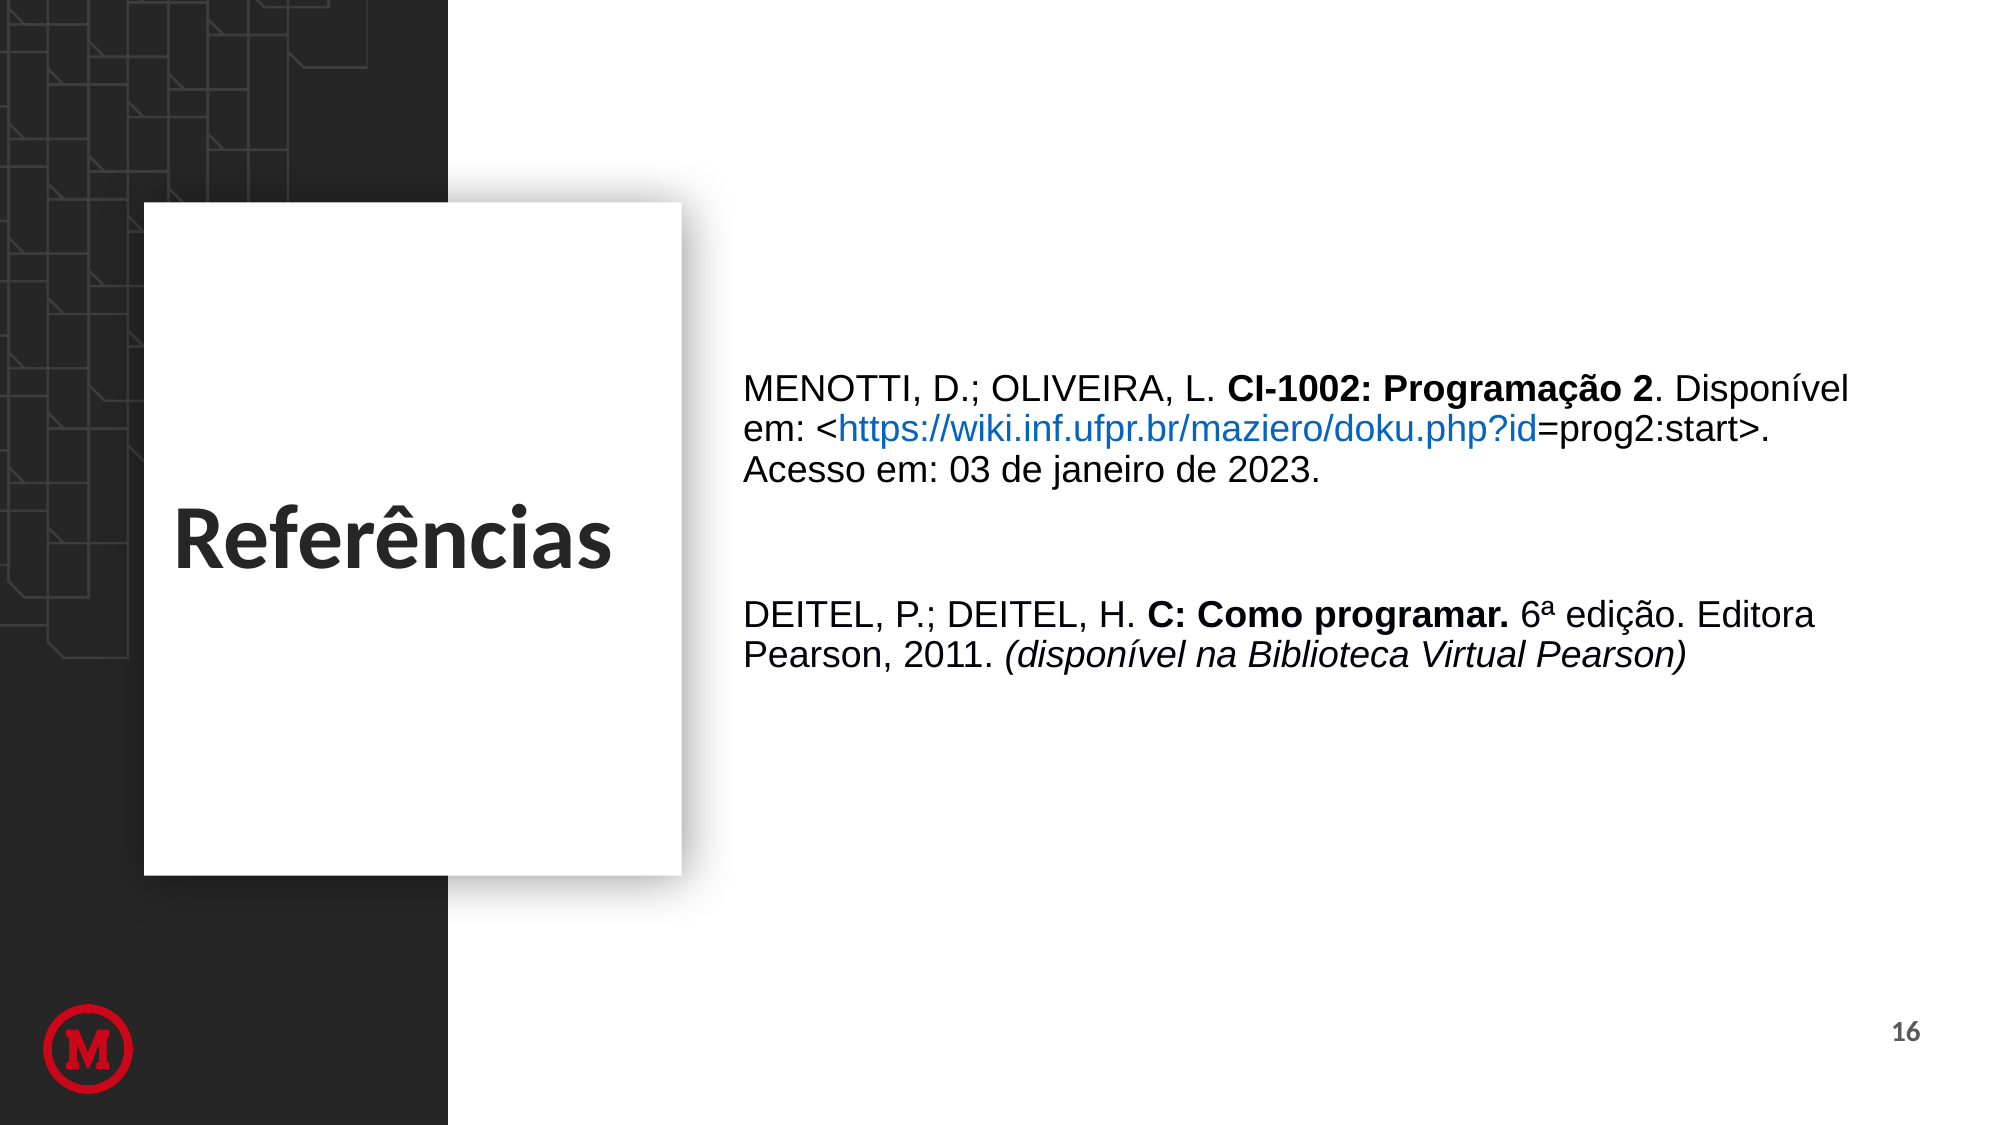

# Referências
MENOTTI, D.; OLIVEIRA, L. CI-1002: Programação 2. Disponível em: <https://wiki.inf.ufpr.br/maziero/doku.php?id=prog2:start>. Acesso em: 03 de janeiro de 2023.

DEITEL, P.; DEITEL, H. C: Como programar. 6ª edição. Editora Pearson, 2011. (disponível na Biblioteca Virtual Pearson)

16